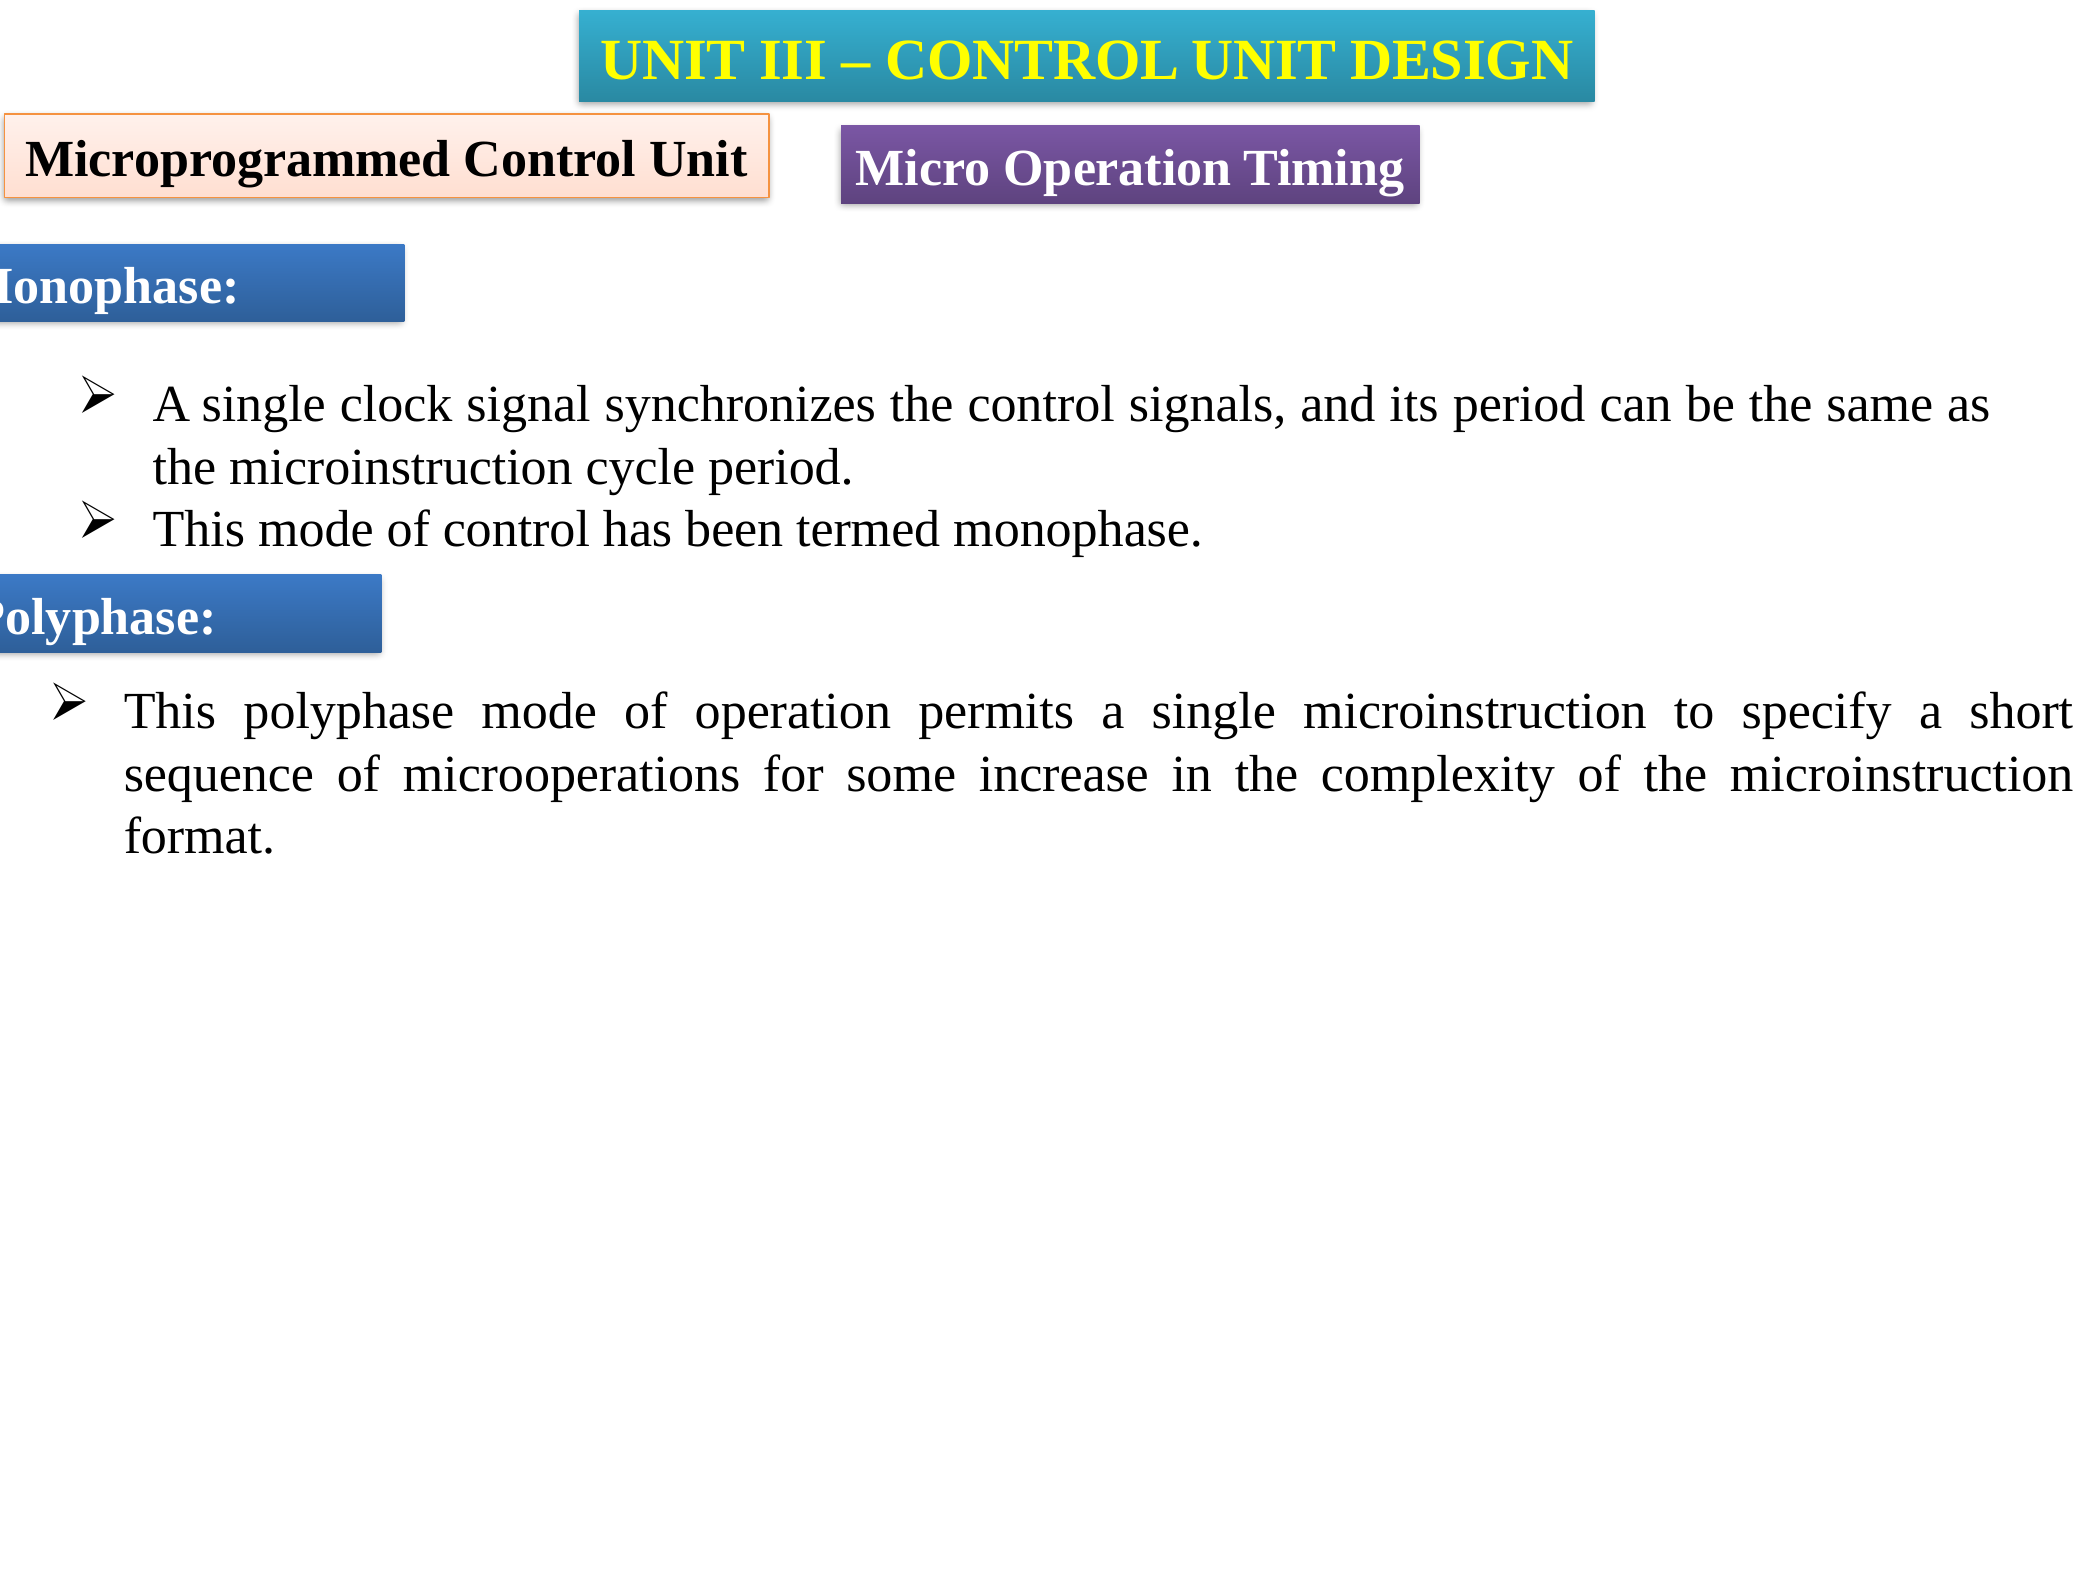

UNIT III – CONTROL UNIT DESIGN
Microprogrammed Control Unit
Micro Operation Timing
Monophase:
A single clock signal synchronizes the control signals, and its period can be the same as the microinstruction cycle period.
This mode of control has been termed monophase.
Polyphase:
This polyphase mode of operation permits a single microinstruction to specify a short sequence of microoperations for some increase in the complexity of the microinstruction format.